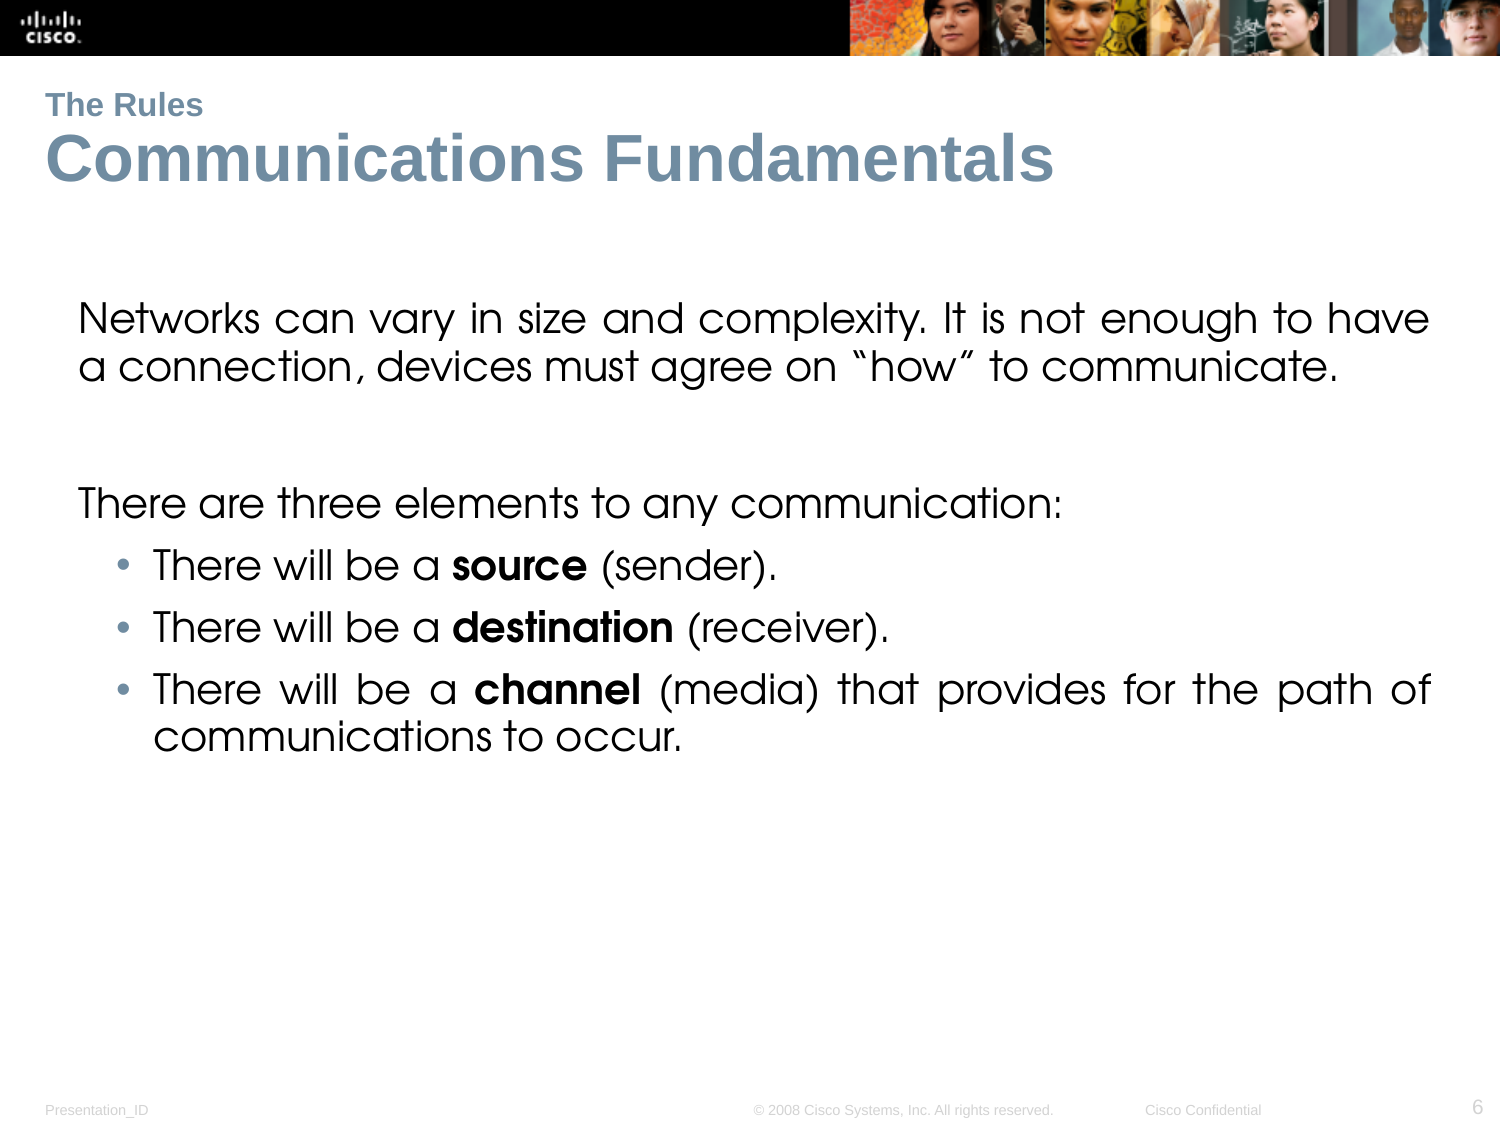

# The Rules Communications Fundamentals
Networks can vary in size and complexity. It is not enough to have a connection, devices must agree on “how” to communicate.

There are three elements to any communication:
There will be a source (sender).
There will be a destination (receiver).
There will be a channel (media) that provides for the path of communications to occur.